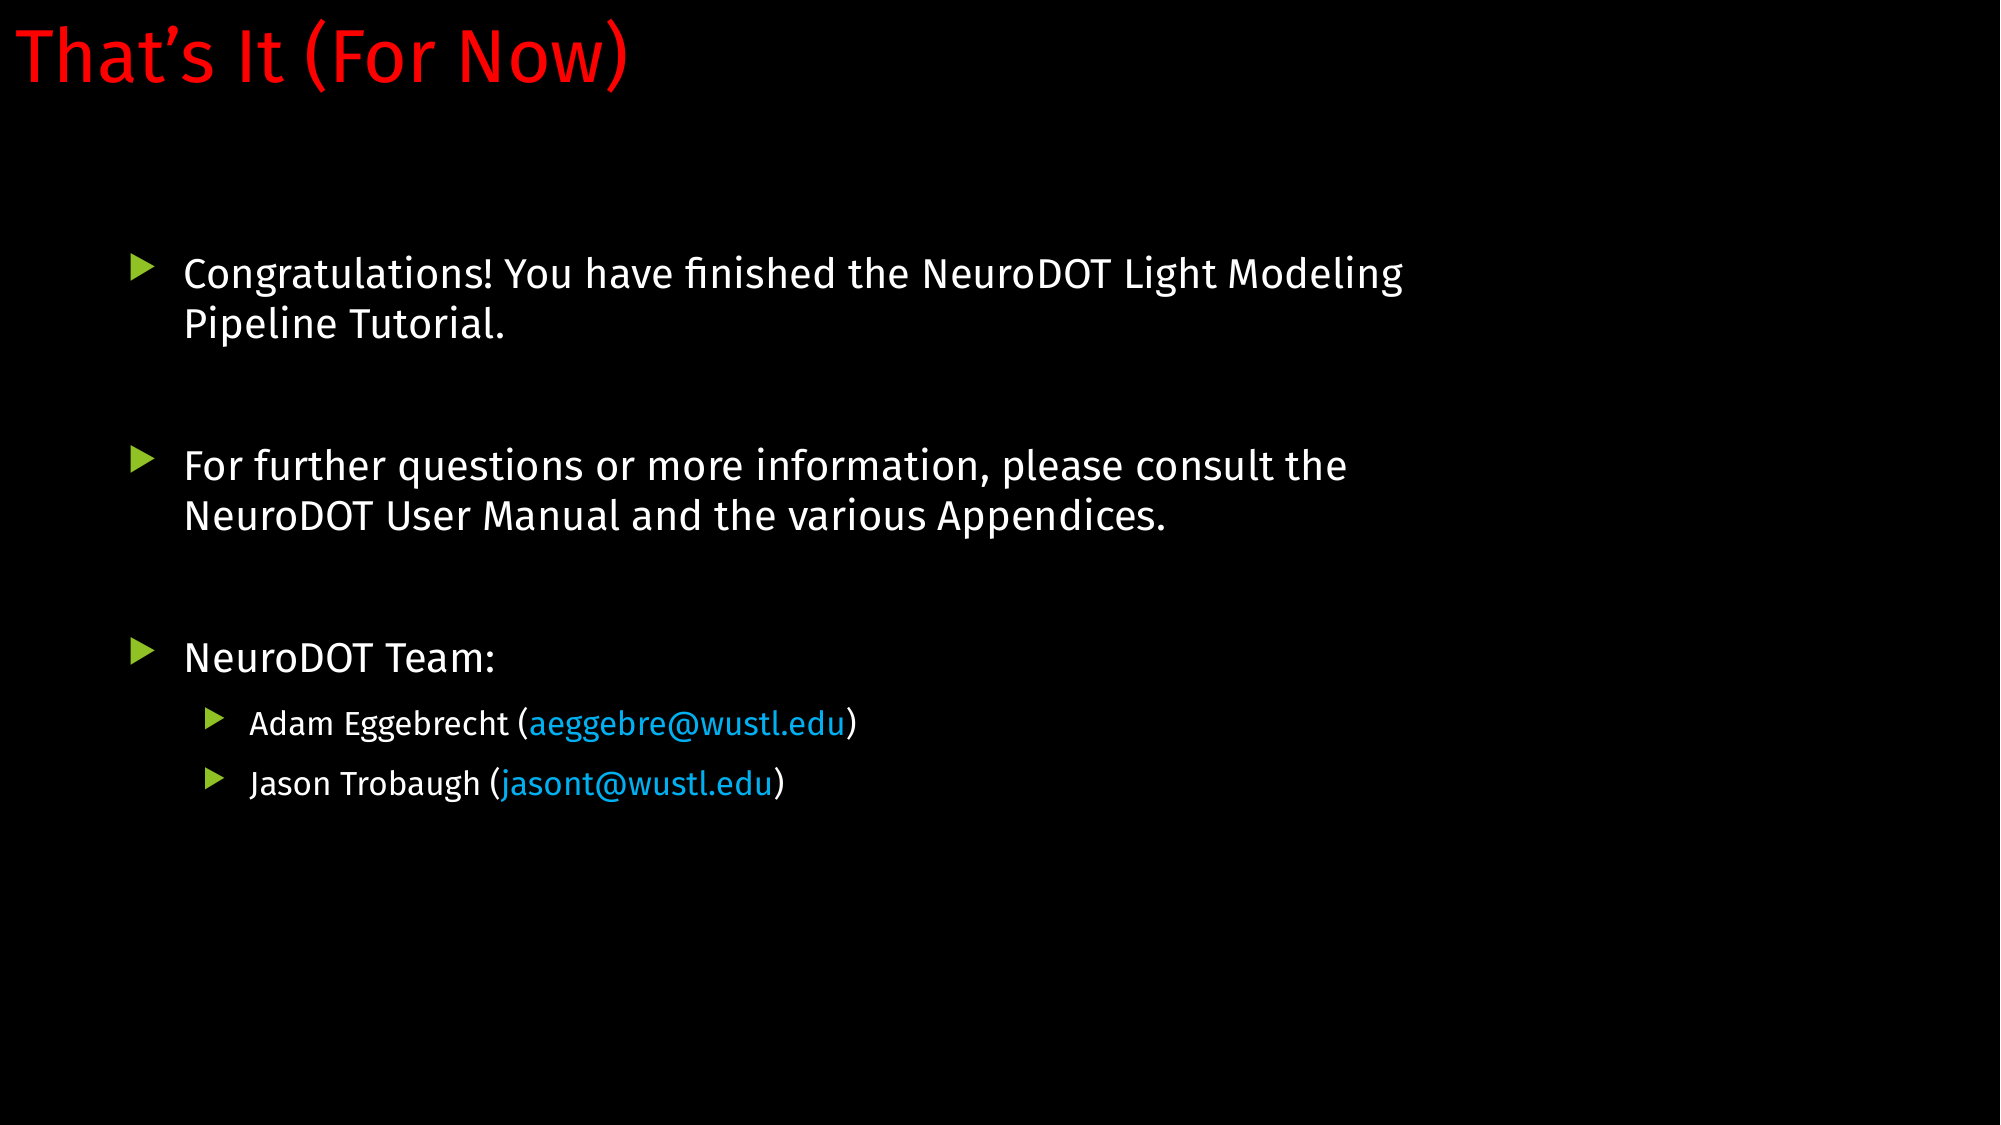

# That’s It (For Now)
Congratulations! You have finished the NeuroDOT Light Modeling Pipeline Tutorial.

For further questions or more information, please consult the NeuroDOT User Manual and the various Appendices.

NeuroDOT Team:
Adam Eggebrecht (aeggebre@wustl.edu)
Jason Trobaugh (jasont@wustl.edu)